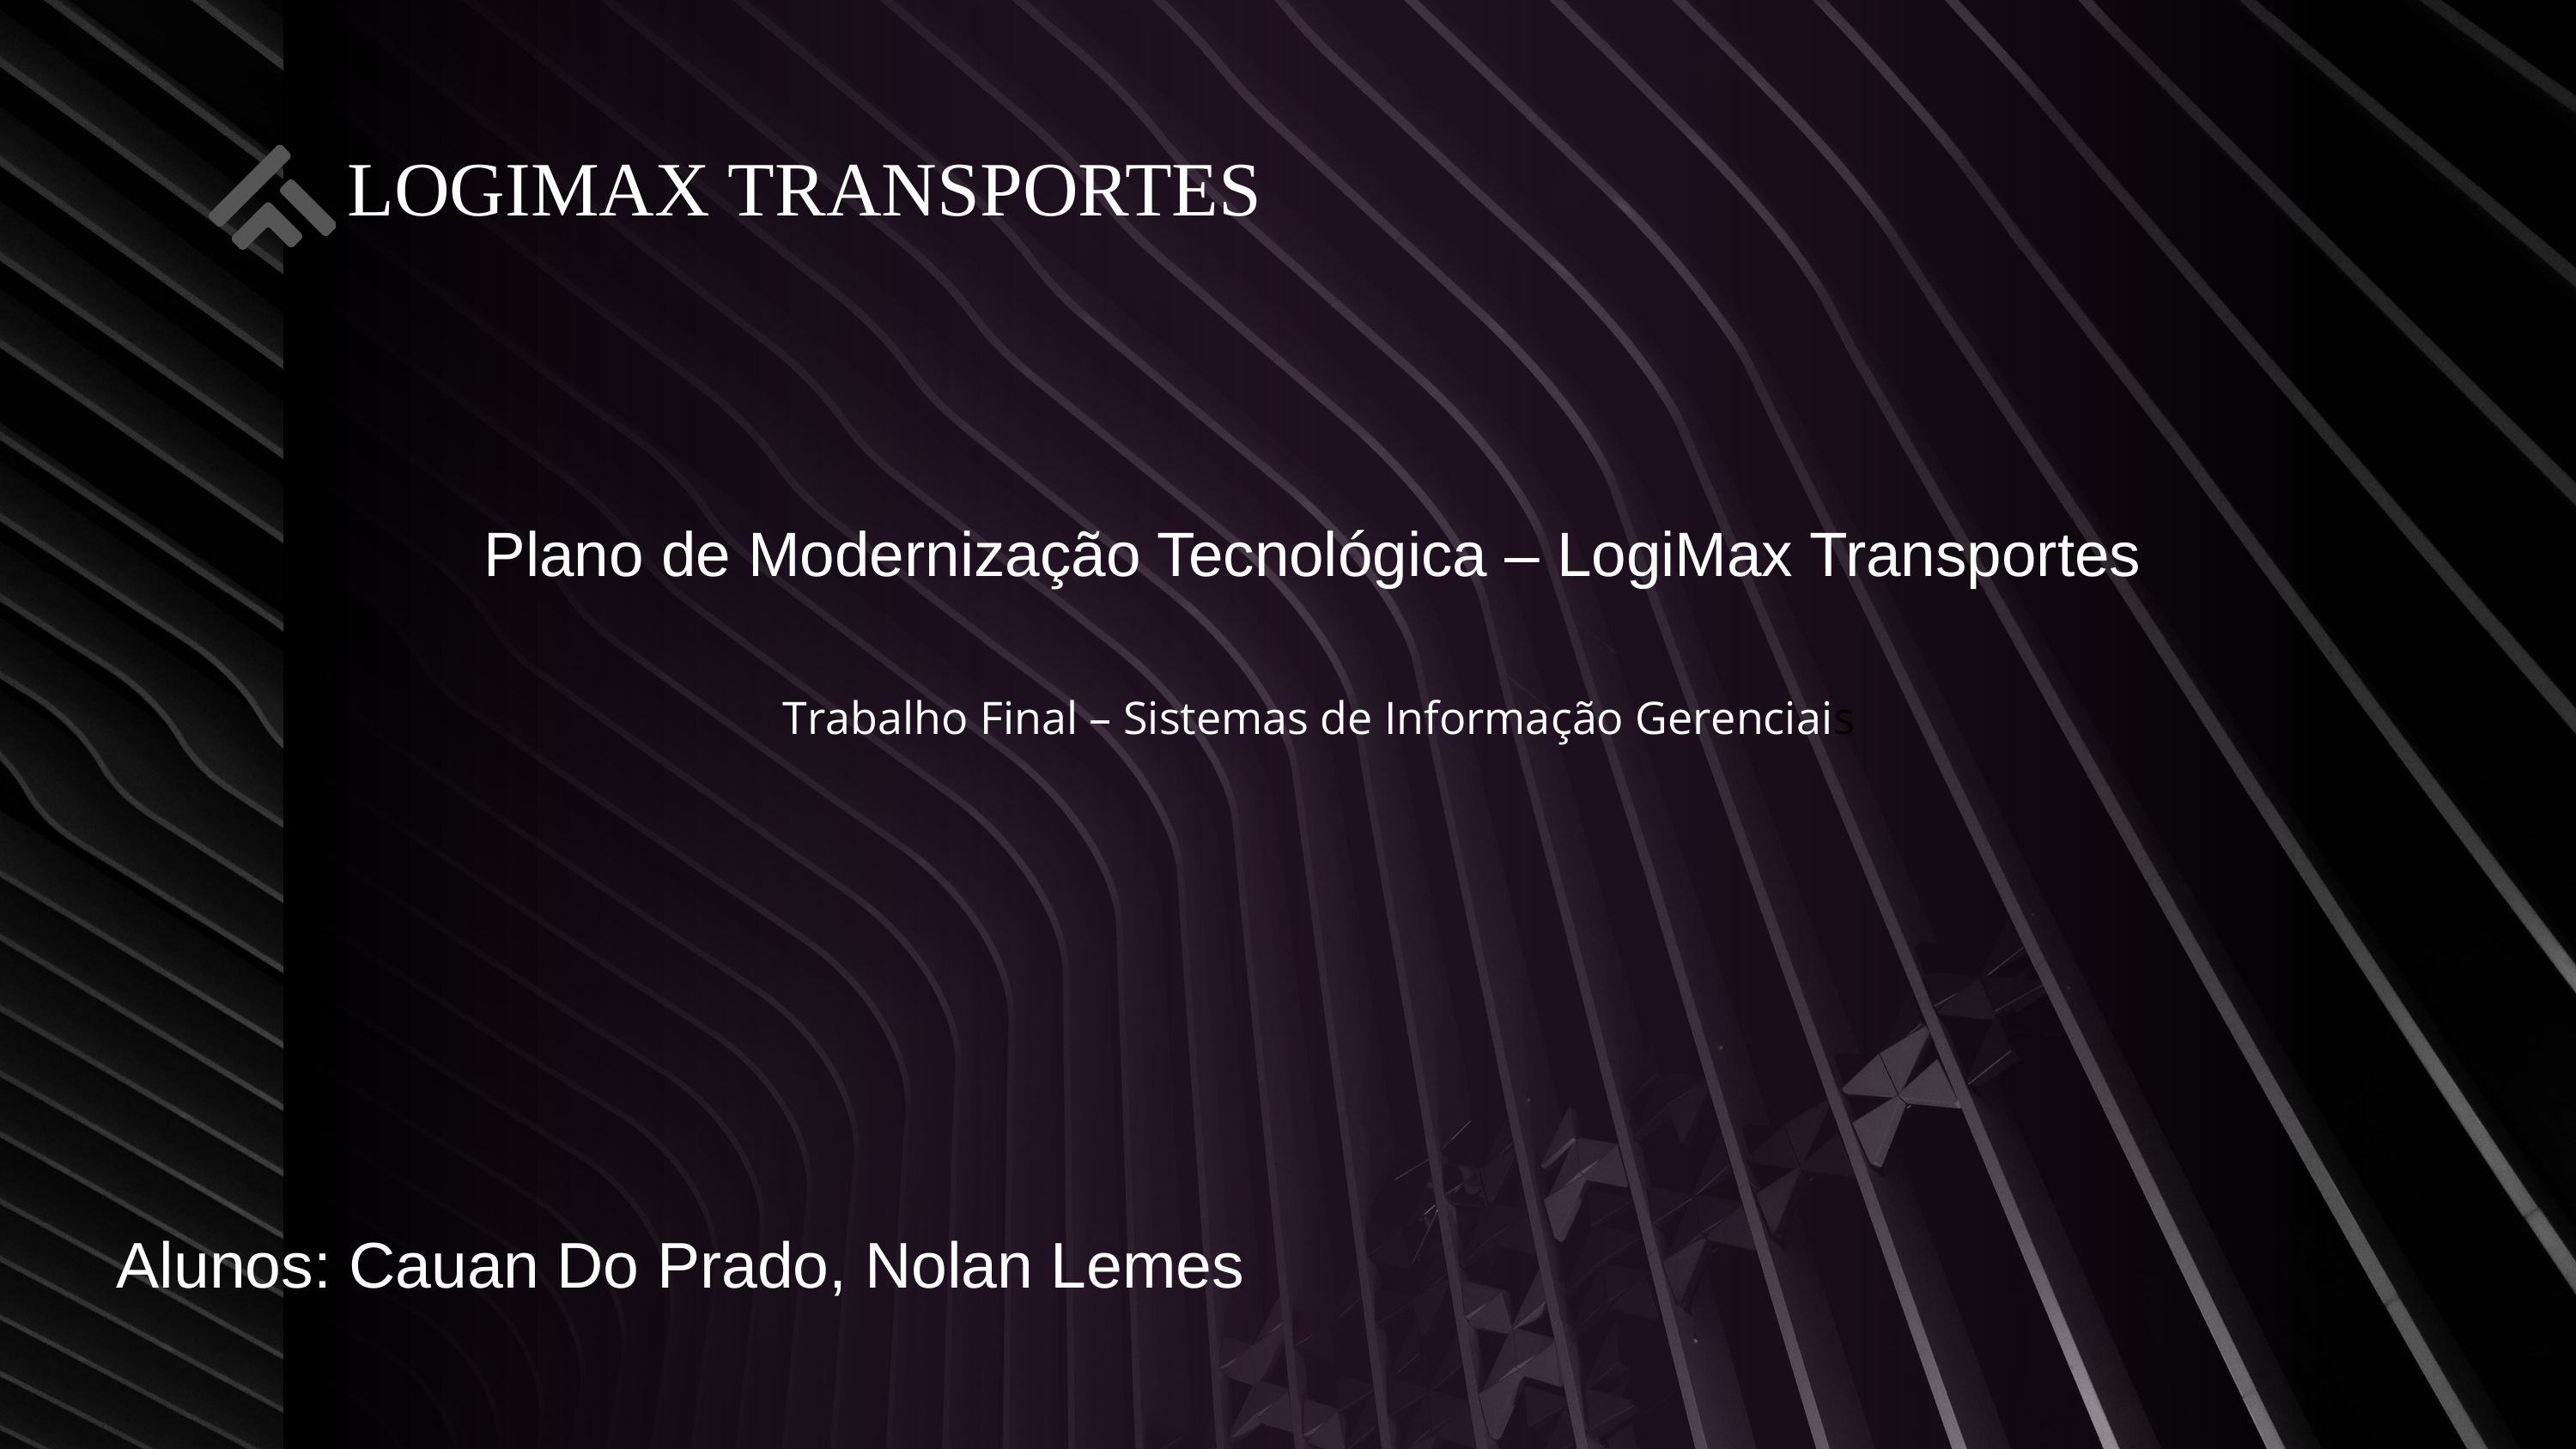

Trabalho Final – Sistemas de Informação Gerenciais

LOGIMAX TRANSPORTES
Plano de Modernização Tecnológica – LogiMax Transportes
Alunos: Cauan Do Prado, Nolan Lemes